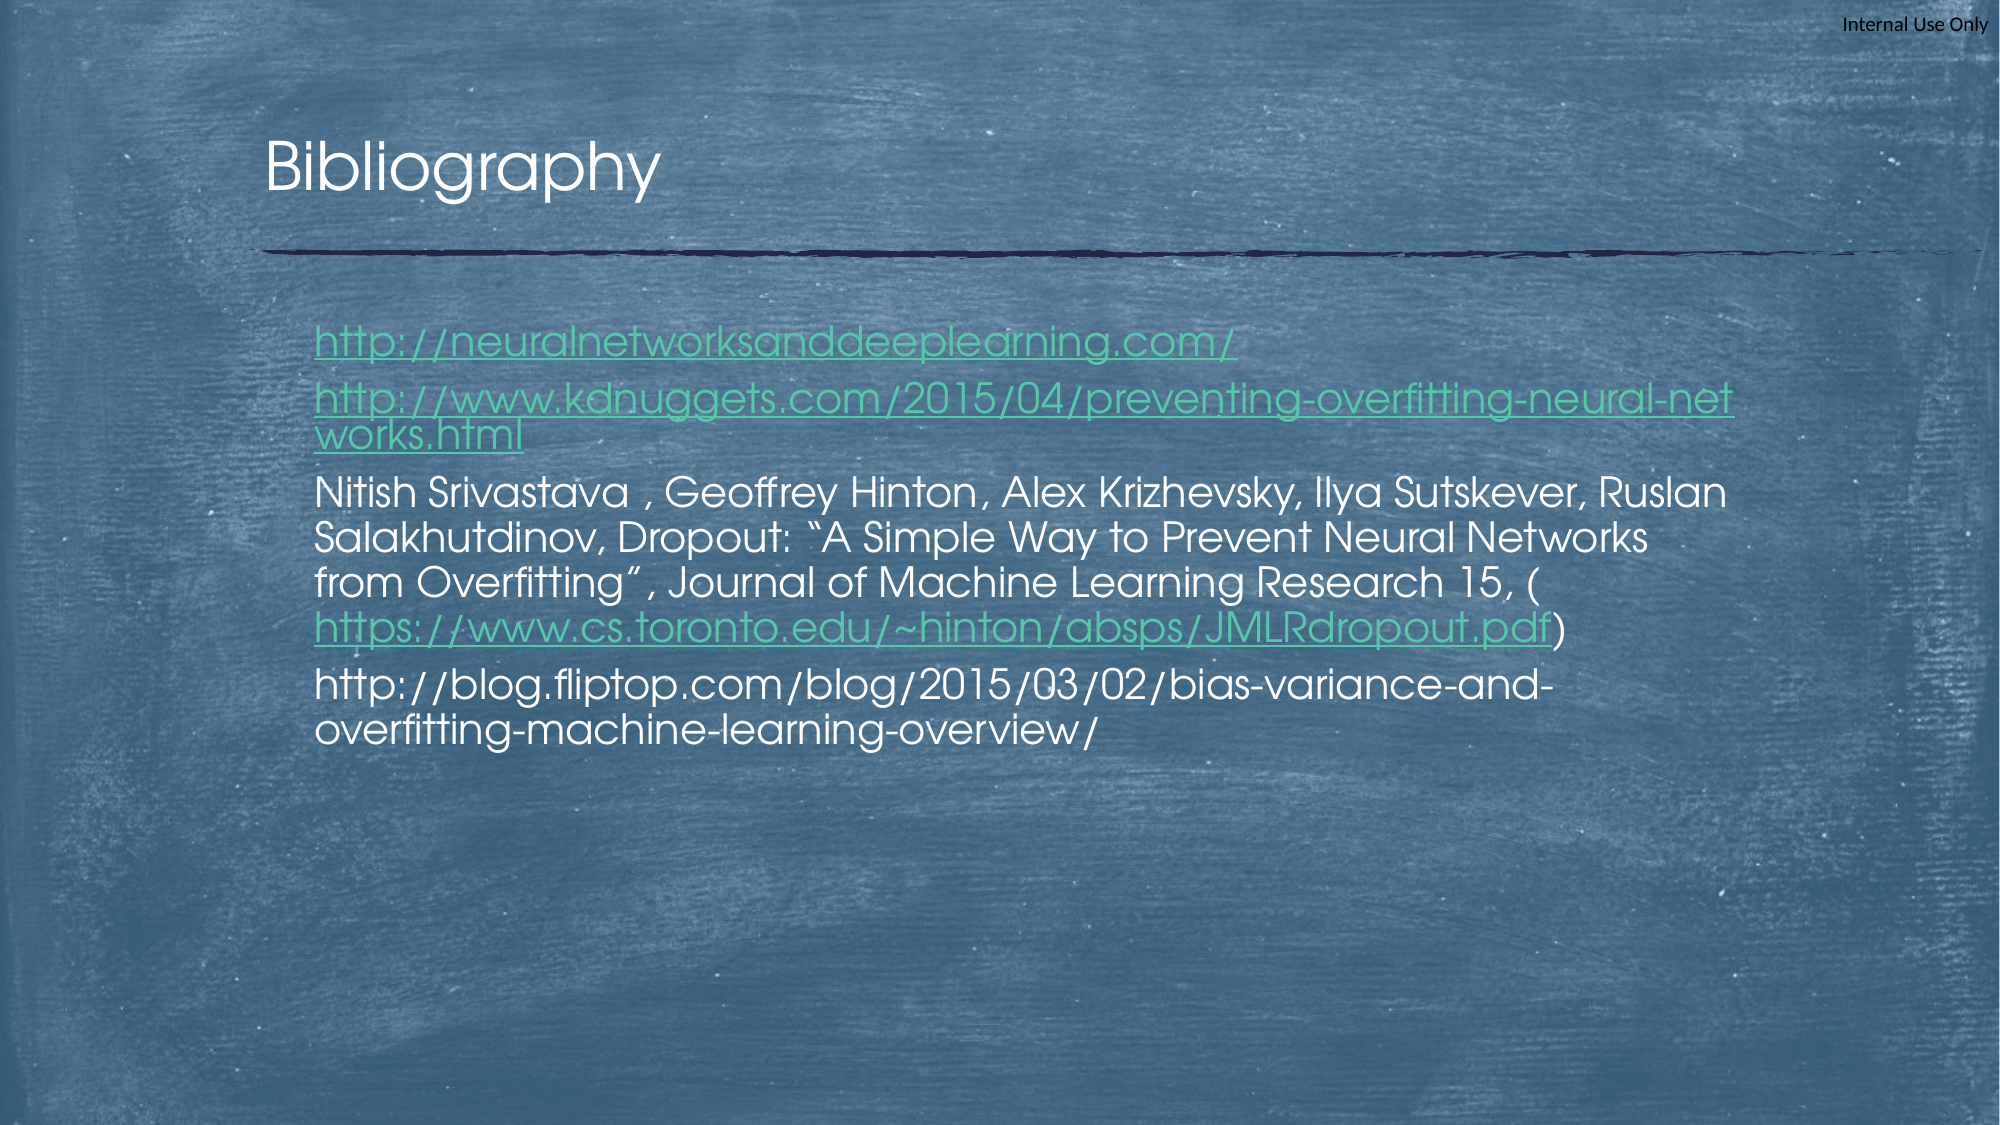

# Bibliography
http://neuralnetworksanddeeplearning.com/
http://www.kdnuggets.com/2015/04/preventing-overfitting-neural-networks.html
Nitish Srivastava , Geoffrey Hinton, Alex Krizhevsky, Ilya Sutskever, Ruslan Salakhutdinov, Dropout: “A Simple Way to Prevent Neural Networks from Overfitting”, Journal of Machine Learning Research 15, (https://www.cs.toronto.edu/~hinton/absps/JMLRdropout.pdf)
http://blog.fliptop.com/blog/2015/03/02/bias-variance-and-overfitting-machine-learning-overview/